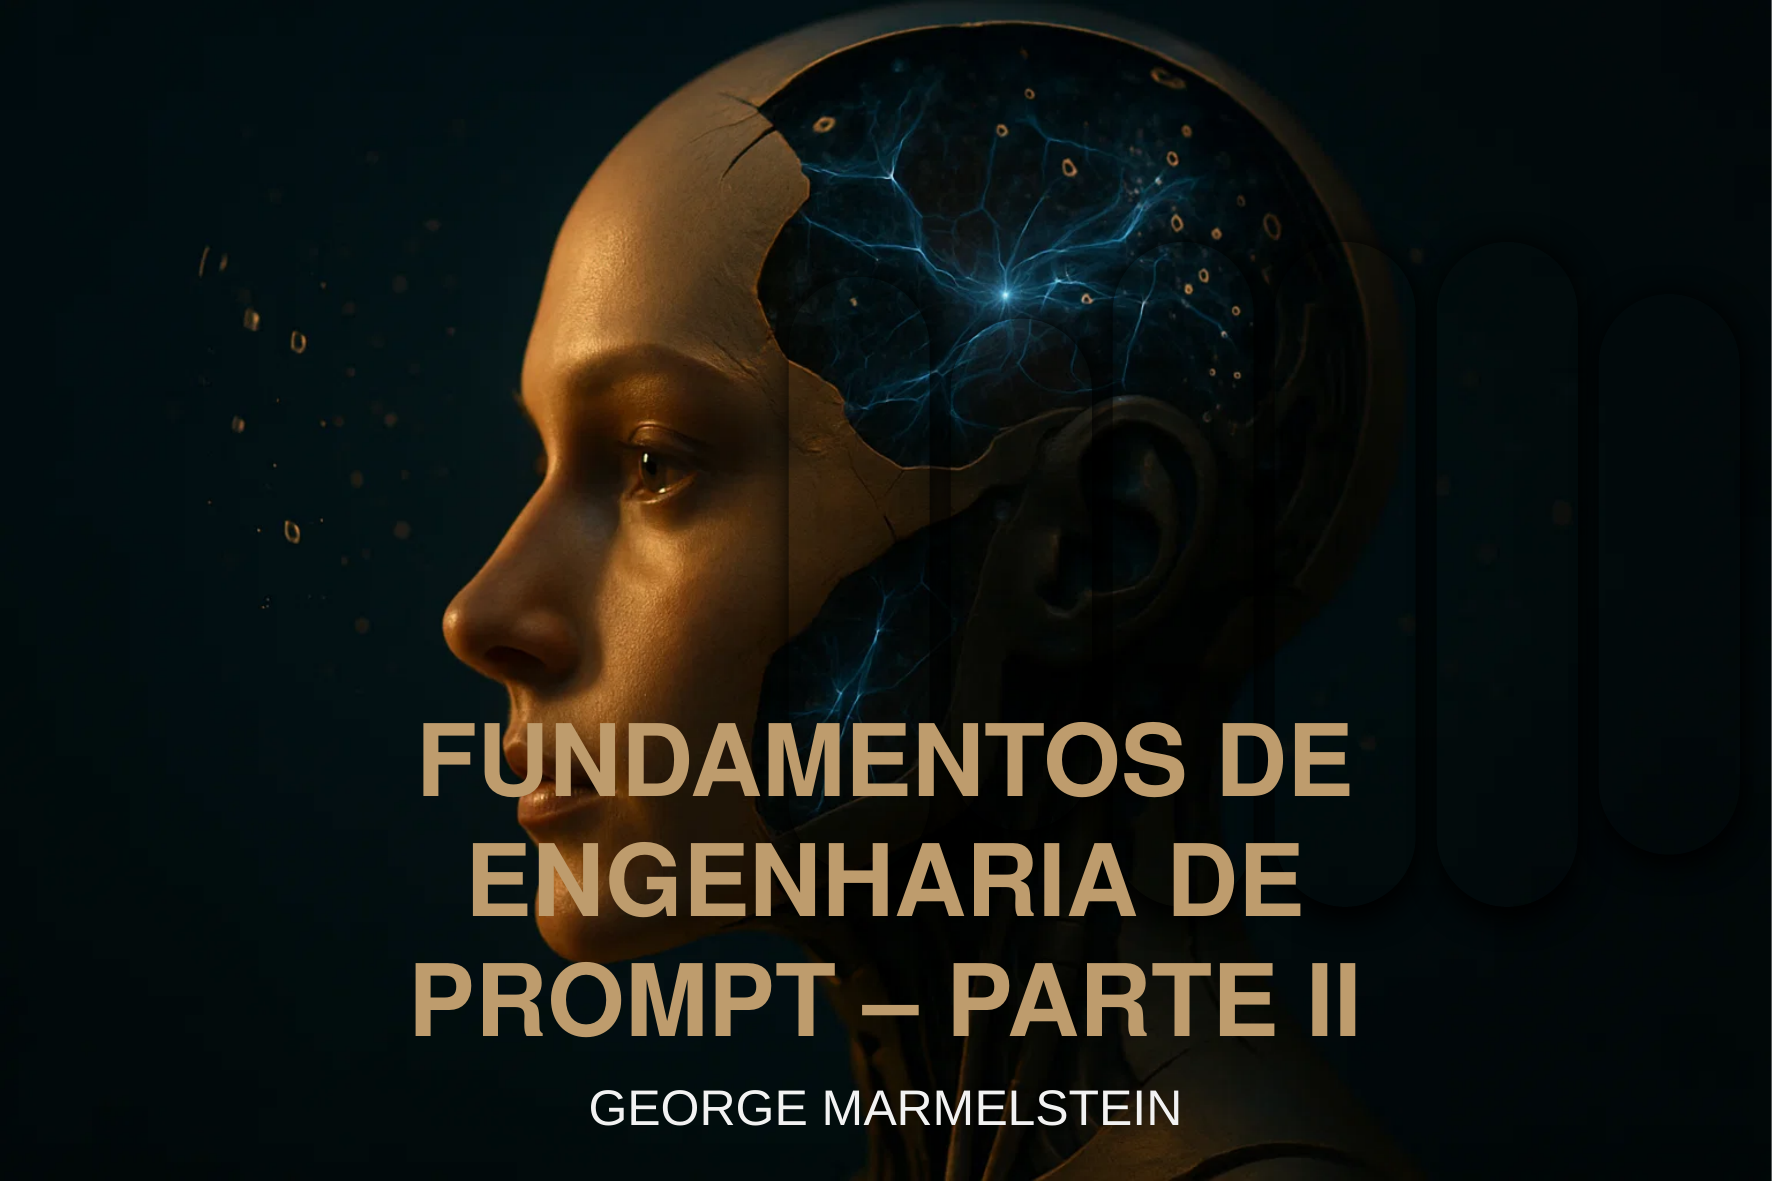

FUNDAMENTOS DE ENGENHARIA DE PROMPT – PARTE II
GEORGE MARMELSTEIN